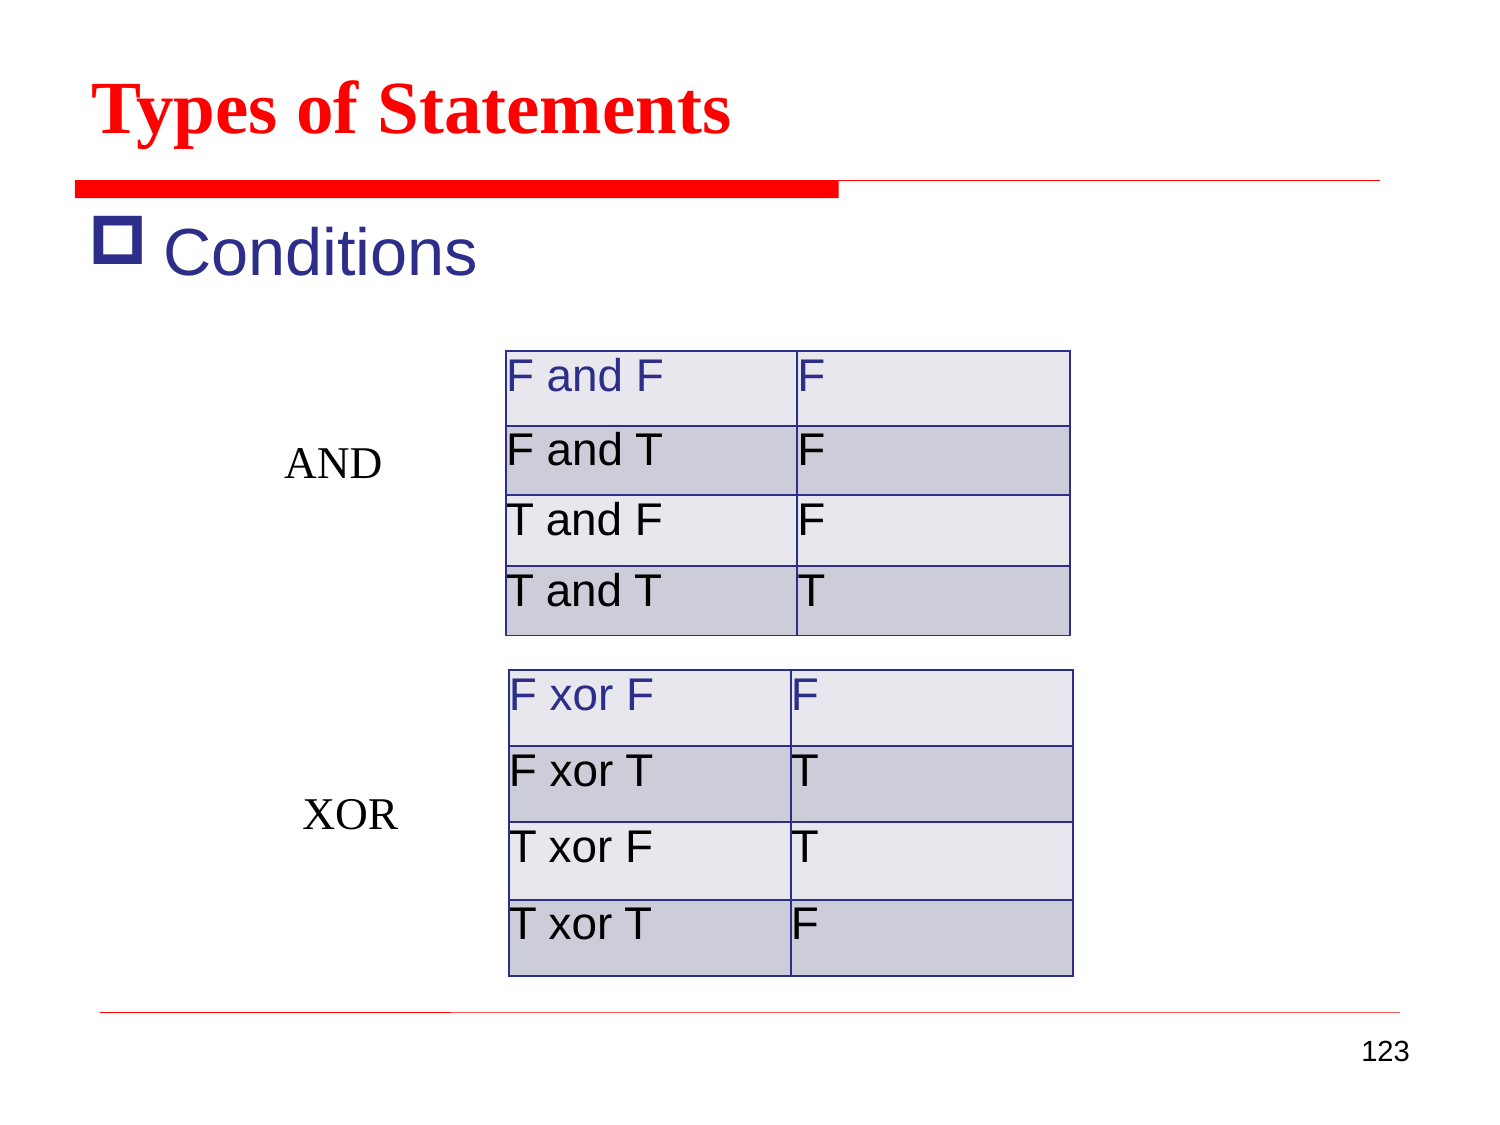

Types of Statements
Conditions
| F and F | F |
| --- | --- |
| F and T | F |
| T and F | F |
| T and T | T |
AND
| F xor F | F |
| --- | --- |
| F xor T | T |
| T xor F | T |
| T xor T | F |

XOR
123